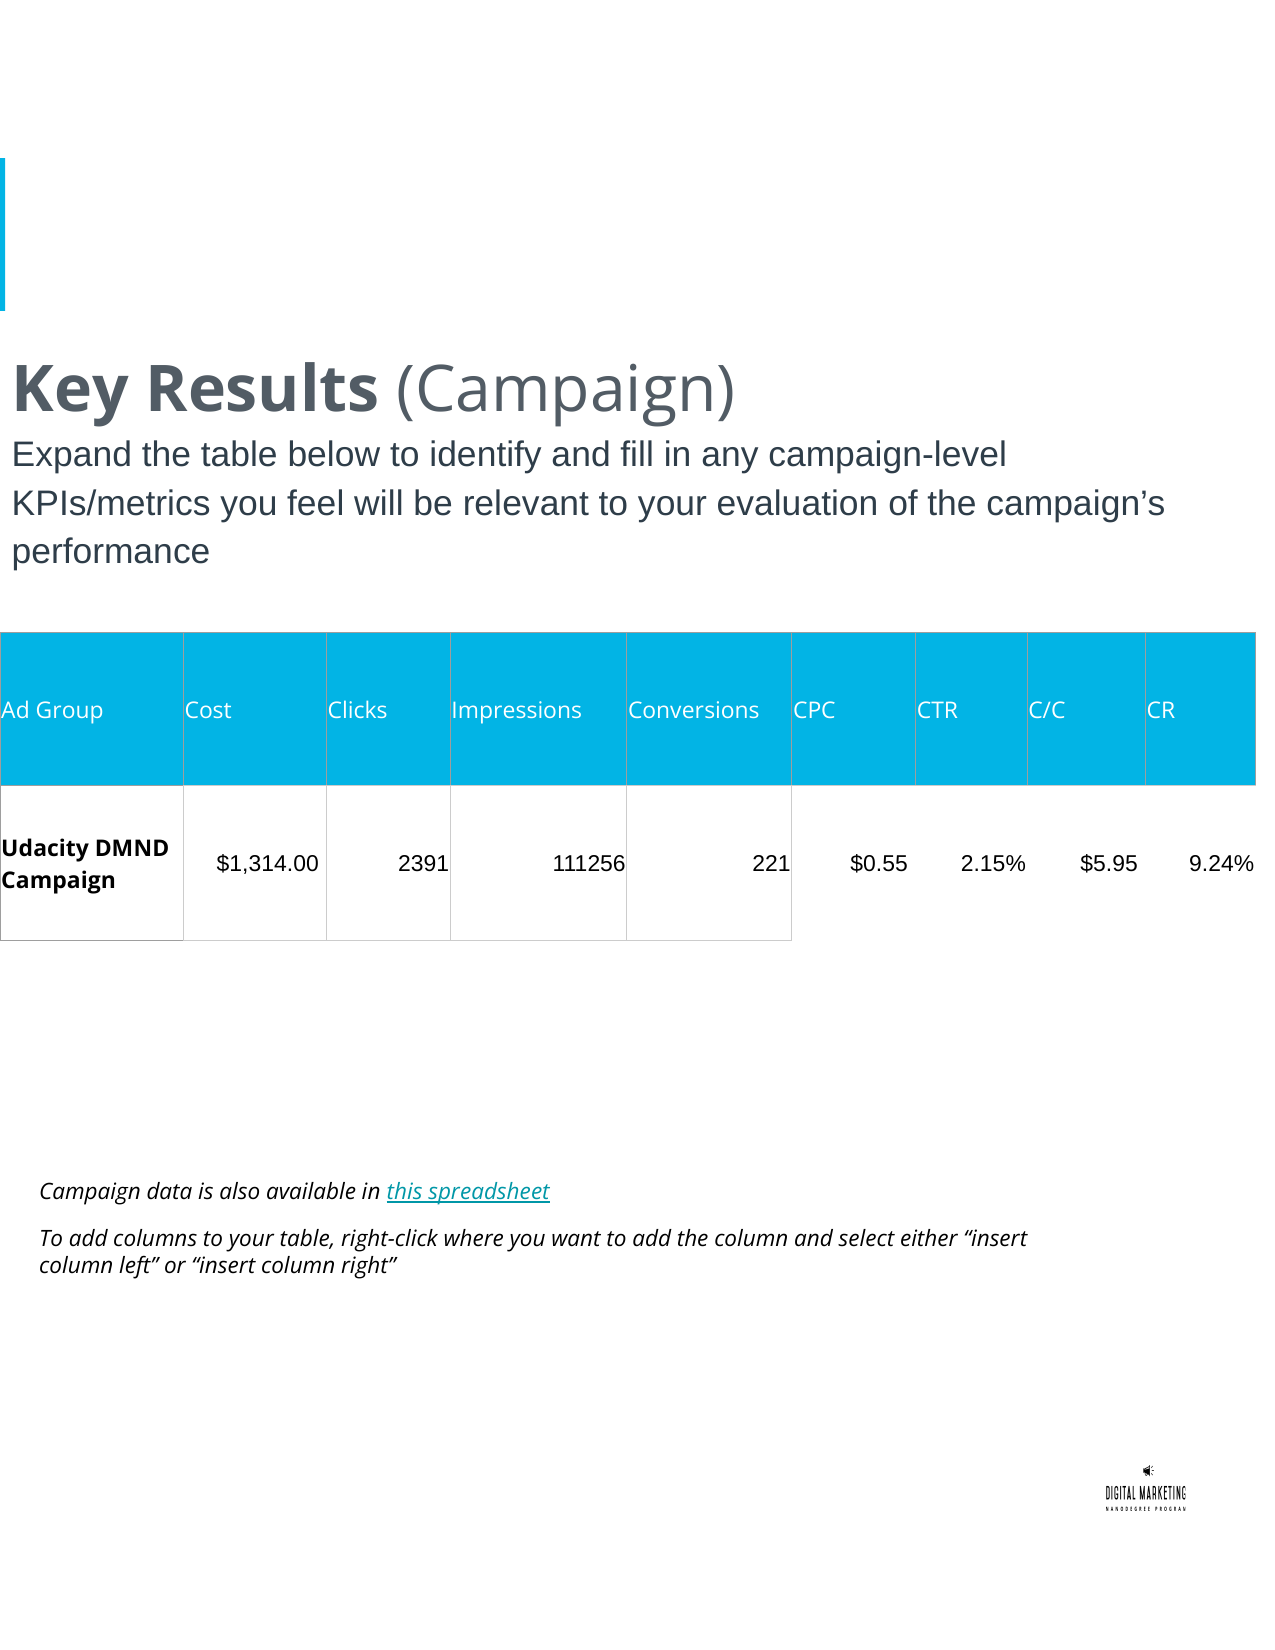

# Key Results (Campaign)

Expand the table below to identify and fill in any campaign-level KPIs/metrics you feel will be relevant to your evaluation of the campaign’s performance

| Ad Group | Cost | Clicks | Impressions | Conversions | CPC | CTR | C/C | CR |
| --- | --- | --- | --- | --- | --- | --- | --- | --- |
| Udacity DMND Campaign | $1,314.00 | 2391 | 111256 | 221 | $0.55 | 2.15% | $5.95 | 9.24% |
Campaign data is also available in this spreadsheet
To add columns to your table, right-click where you want to add the column and select either “insert column left” or “insert column right”